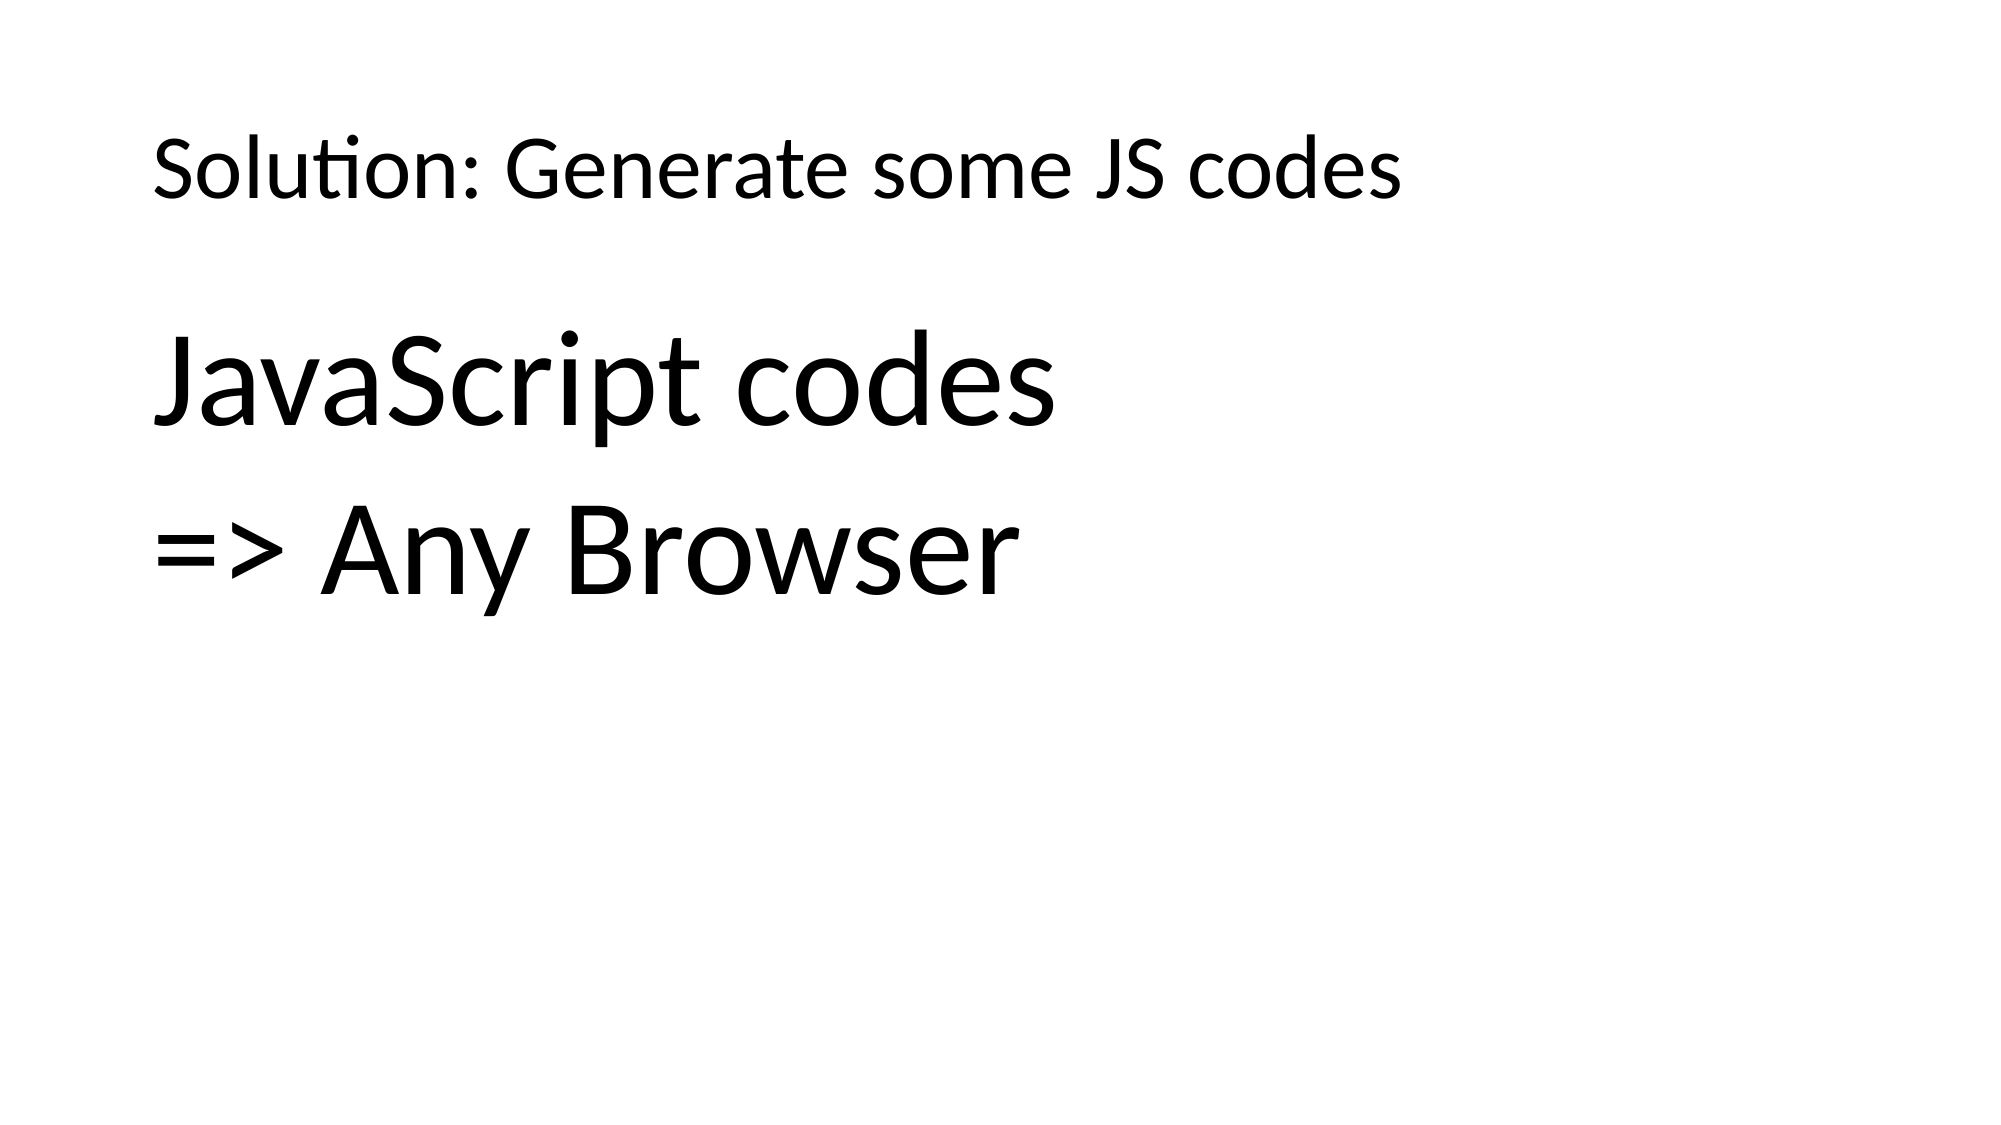

# Solution: Generate some JS codes
JavaScript codes
=> Any Browser